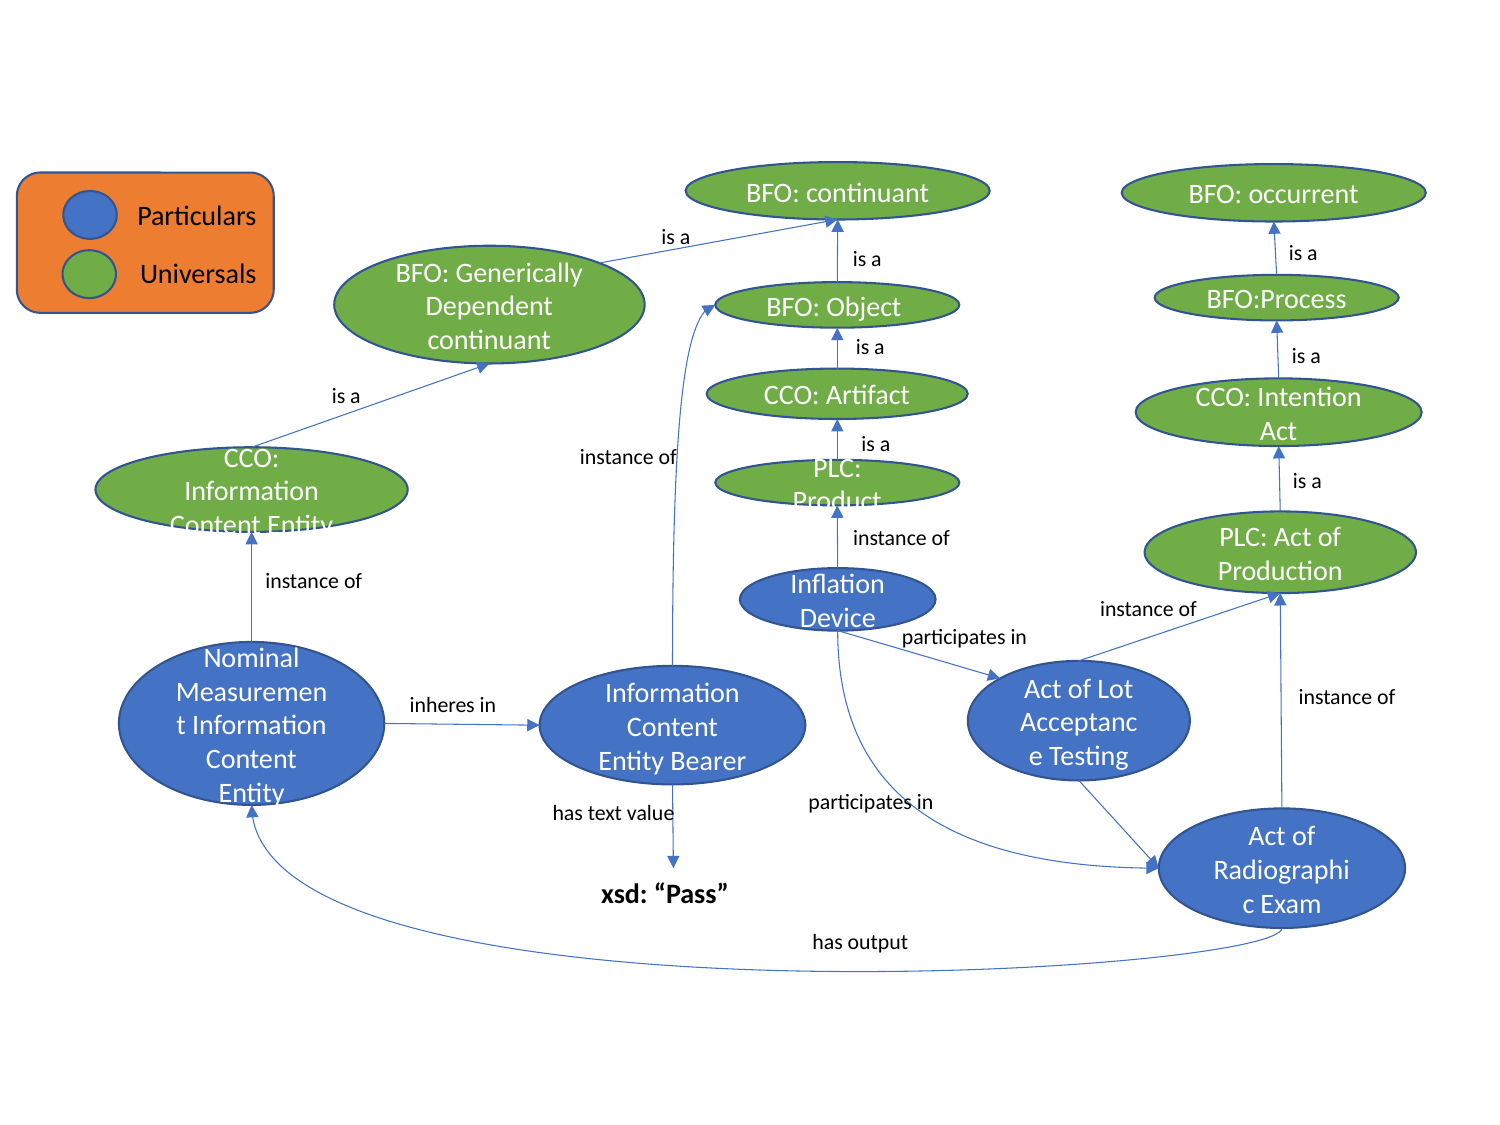

BFO: continuant
BFO: occurrent

Particulars

is a
is a
is a
BFO: Generically Dependent continuant
Universals

BFO:Process
BFO: Object
is a
is a
CCO: Artifact
is a
CCO: Intention Act
is a
instance of
CCO: Information Content Entity
is a
PLC: Product
PLC: Act of Production
instance of
instance of
Inflation Device
instance of
participates in
Nominal Measurement Information Content Entity
Act of Lot Acceptance Testing
Information Content Entity Bearer
instance of
inheres in
participates in
has text value
Act of Radiographic Exam
xsd: “Pass”
has output